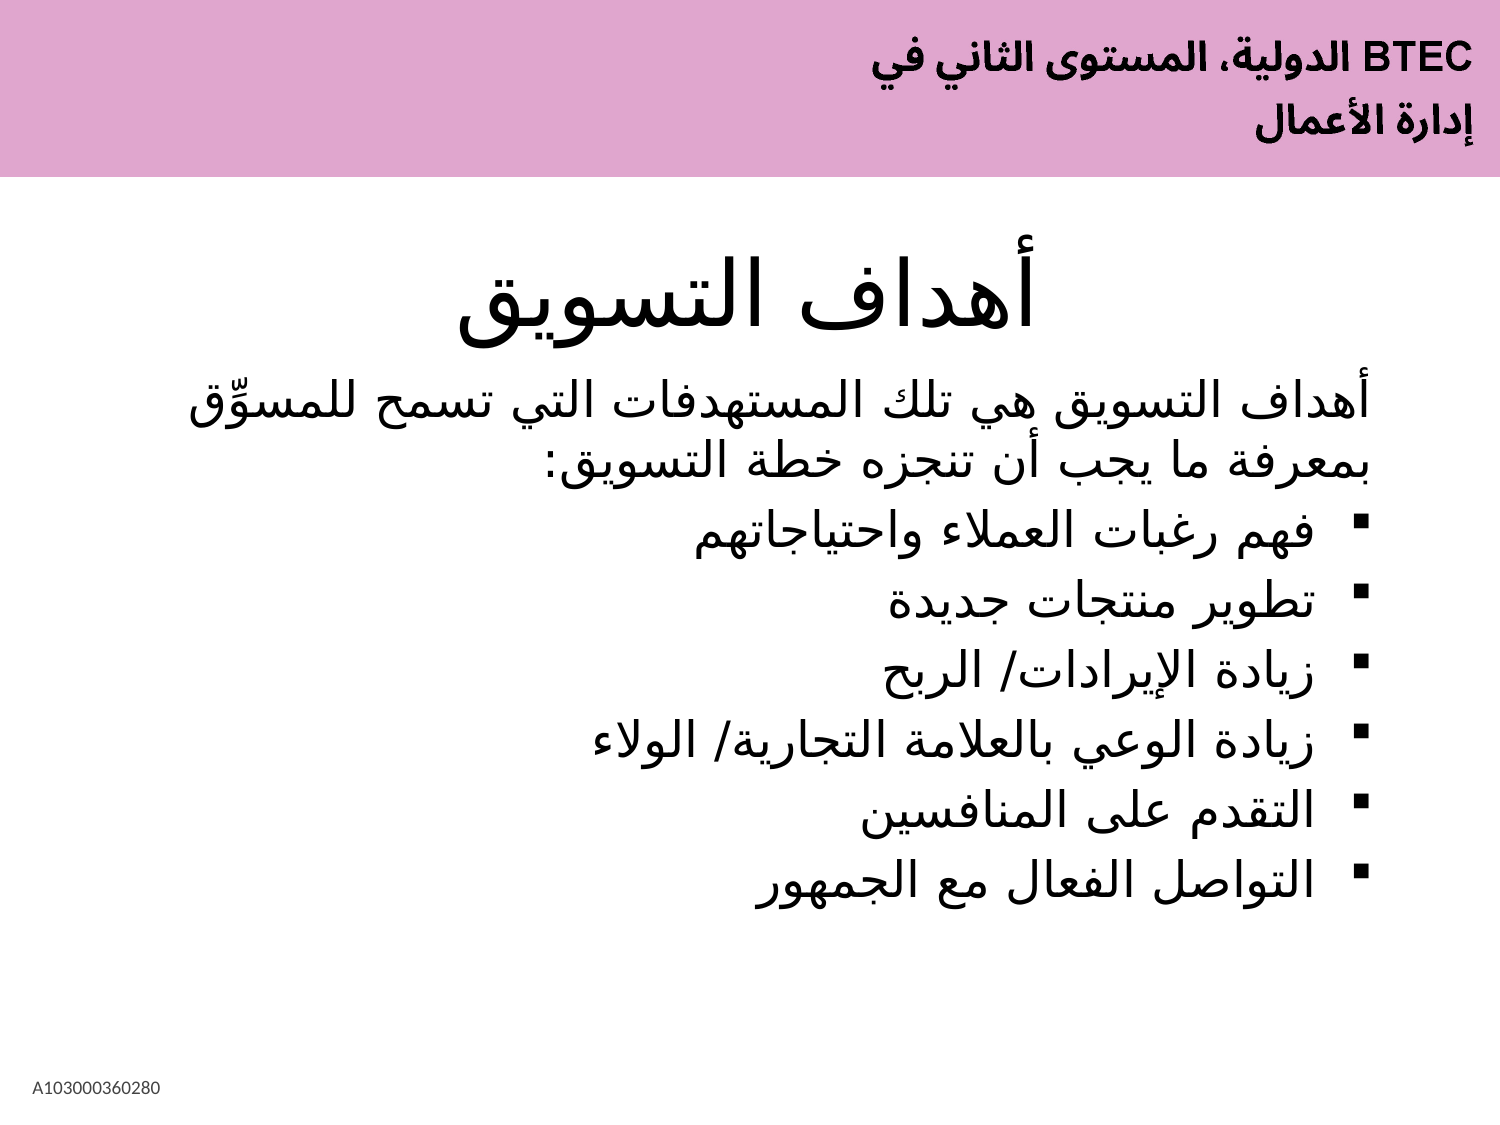

# أهداف التسويق
أهداف التسويق هي تلك المستهدفات التي تسمح للمسوِّق بمعرفة ما يجب أن تنجزه خطة التسويق:
فهم رغبات العملاء واحتياجاتهم
تطوير منتجات جديدة
زيادة الإيرادات/ الربح
زيادة الوعي بالعلامة التجارية/ الولاء
التقدم على المنافسين
التواصل الفعال مع الجمهور
A103000360280